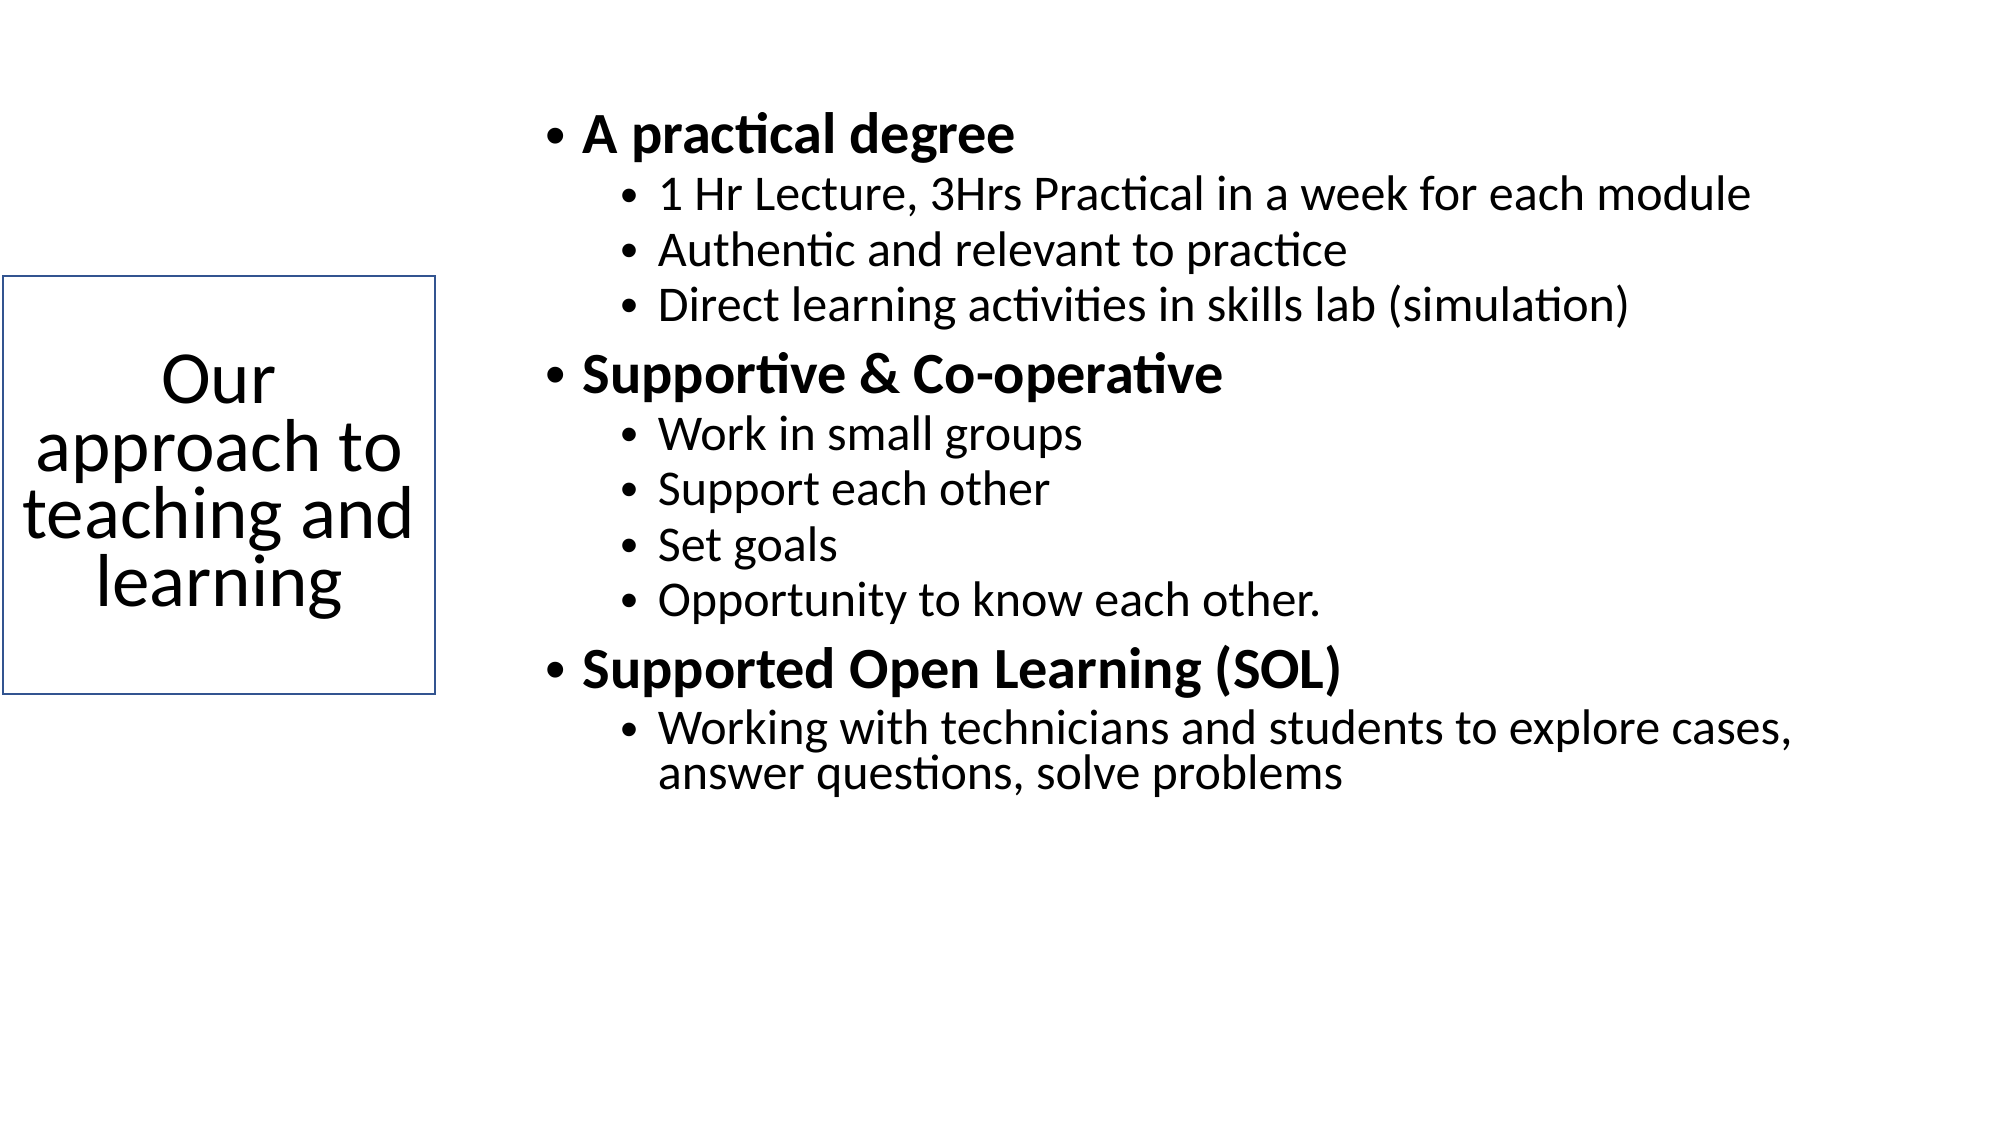

A practical degree
1 Hr Lecture, 3Hrs Practical in a week for each module
Authentic and relevant to practice
Direct learning activities in skills lab (simulation)
Supportive & Co-operative
Work in small groups
Support each other
Set goals
Opportunity to know each other.
Supported Open Learning (SOL)
Working with technicians and students to explore cases, answer questions, solve problems

Our approach to teaching and learning